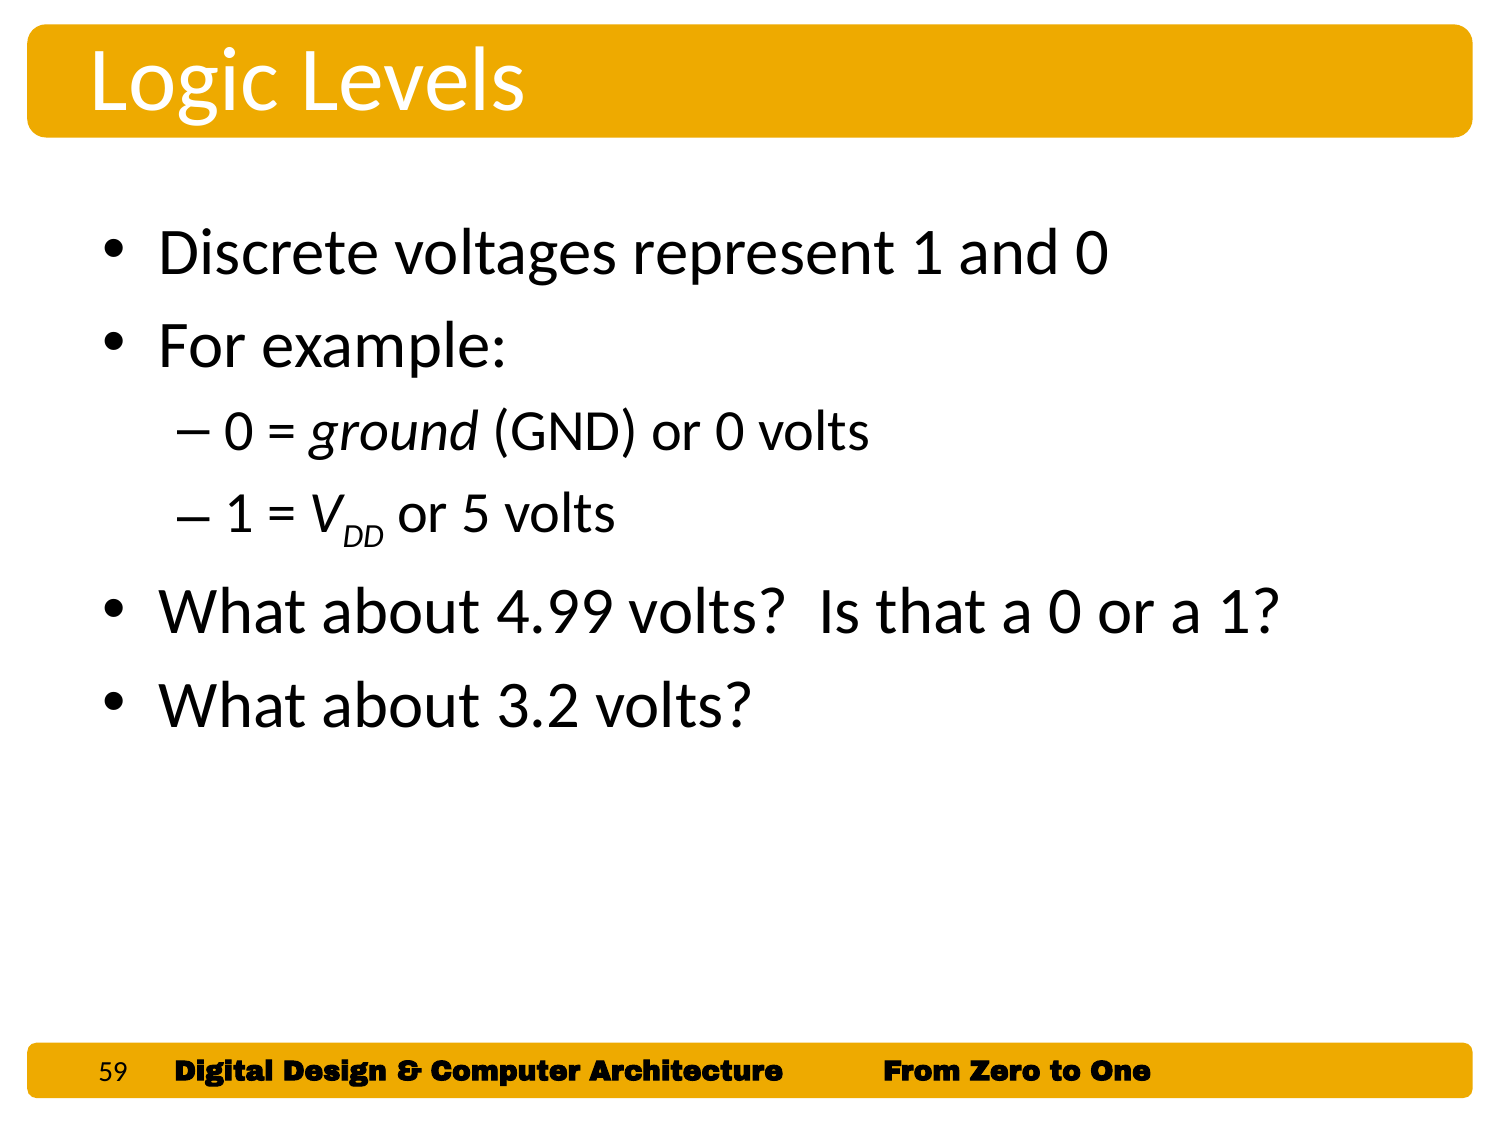

Logic Levels
Discrete voltages represent 1 and 0
For example:
0 = ground (GND) or 0 volts
1 = VDD or 5 volts
What about 4.99 volts?  Is that a 0 or a 1?
What about 3.2 volts?
59